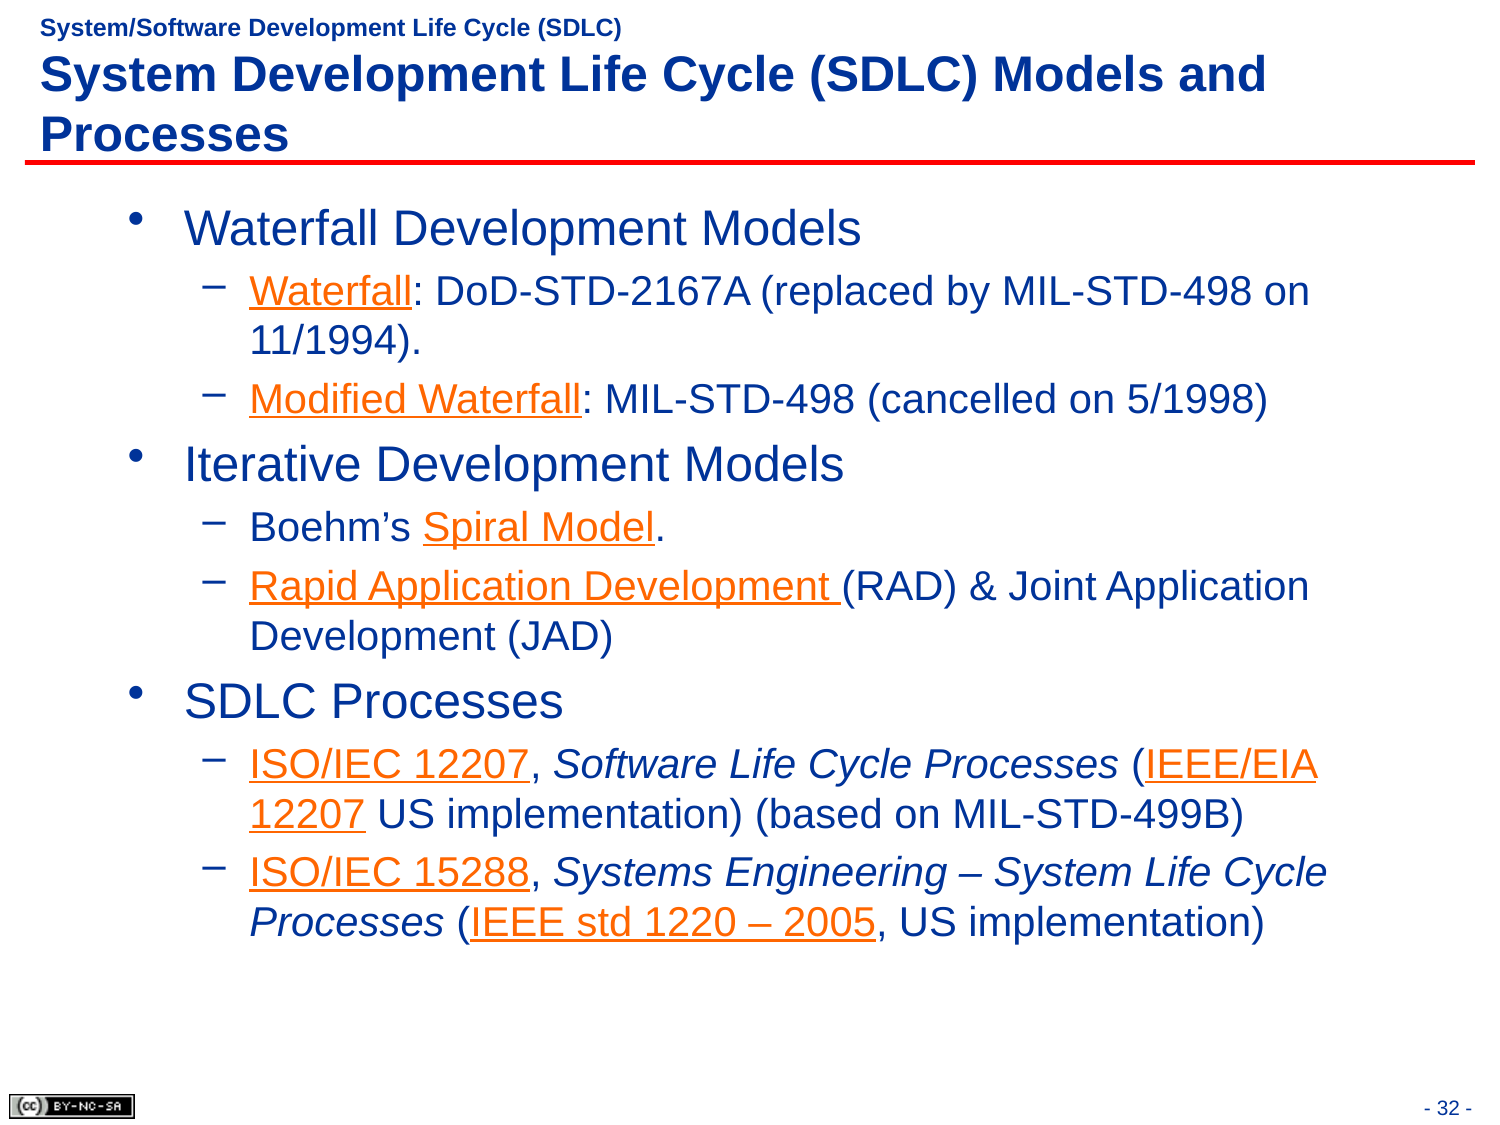

# System/Software Development Life Cycle (SDLC) System Development Life Cycle (SDLC) Models and Processes
Waterfall Development Models
Waterfall: DoD-STD-2167A (replaced by MIL-STD-498 on 11/1994).
Modified Waterfall: MIL-STD-498 (cancelled on 5/1998)
Iterative Development Models
Boehm’s Spiral Model.
Rapid Application Development (RAD) & Joint Application Development (JAD)
SDLC Processes
ISO/IEC 12207, Software Life Cycle Processes (IEEE/EIA 12207 US implementation) (based on MIL-STD-499B)
ISO/IEC 15288, Systems Engineering – System Life Cycle Processes (IEEE std 1220 – 2005, US implementation)
- 32 -